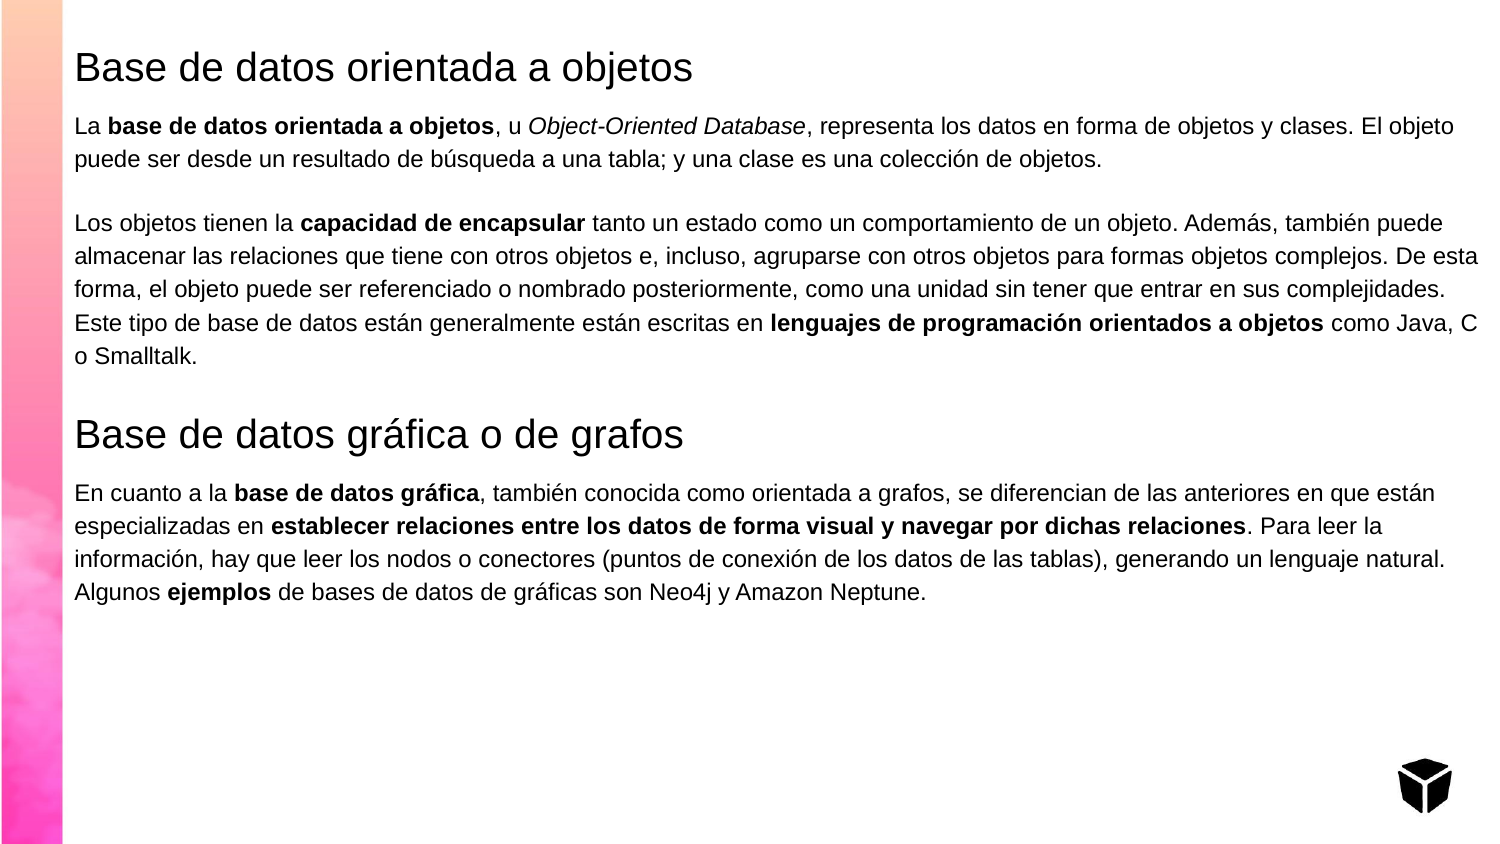

Base de datos orientada a objetos
La base de datos orientada a objetos, u Object-Oriented Database, representa los datos en forma de objetos y clases. El objeto puede ser desde un resultado de búsqueda a una tabla; y una clase es una colección de objetos.
Los objetos tienen la capacidad de encapsular tanto un estado como un comportamiento de un objeto. Además, también puede almacenar las relaciones que tiene con otros objetos e, incluso, agruparse con otros objetos para formas objetos complejos. De esta forma, el objeto puede ser referenciado o nombrado posteriormente, como una unidad sin tener que entrar en sus complejidades. Este tipo de base de datos están generalmente están escritas en lenguajes de programación orientados a objetos como Java, C o Smalltalk.
Base de datos gráfica o de grafos
En cuanto a la base de datos gráfica, también conocida como orientada a grafos, se diferencian de las anteriores en que están especializadas en establecer relaciones entre los datos de forma visual y navegar por dichas relaciones. Para leer la información, hay que leer los nodos o conectores (puntos de conexión de los datos de las tablas), generando un lenguaje natural. Algunos ejemplos de bases de datos de gráficas son Neo4j y Amazon Neptune.